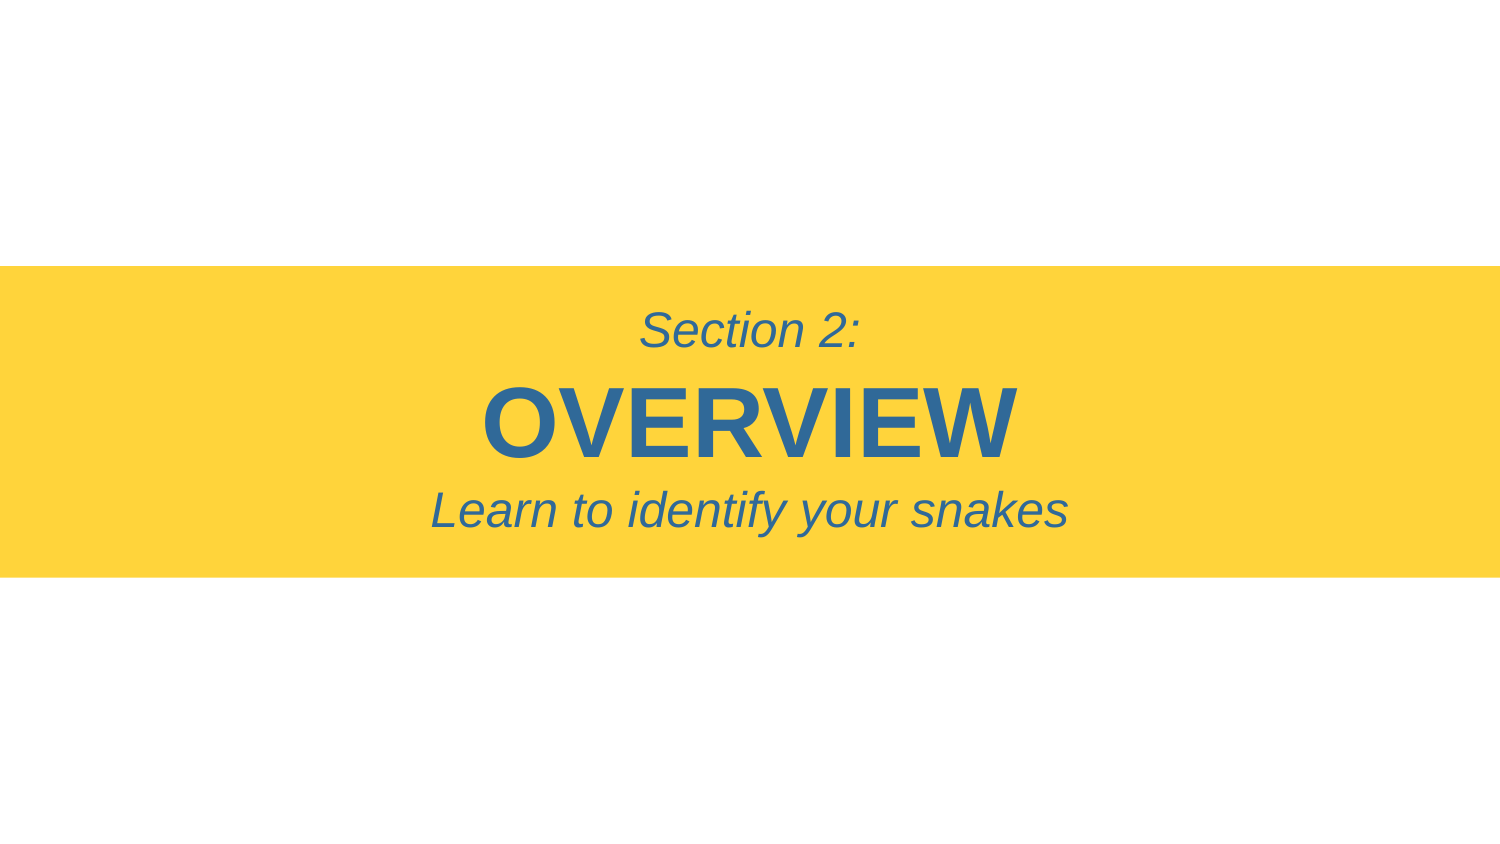

Section 2:
OVERVIEW
Learn to identify your snakes